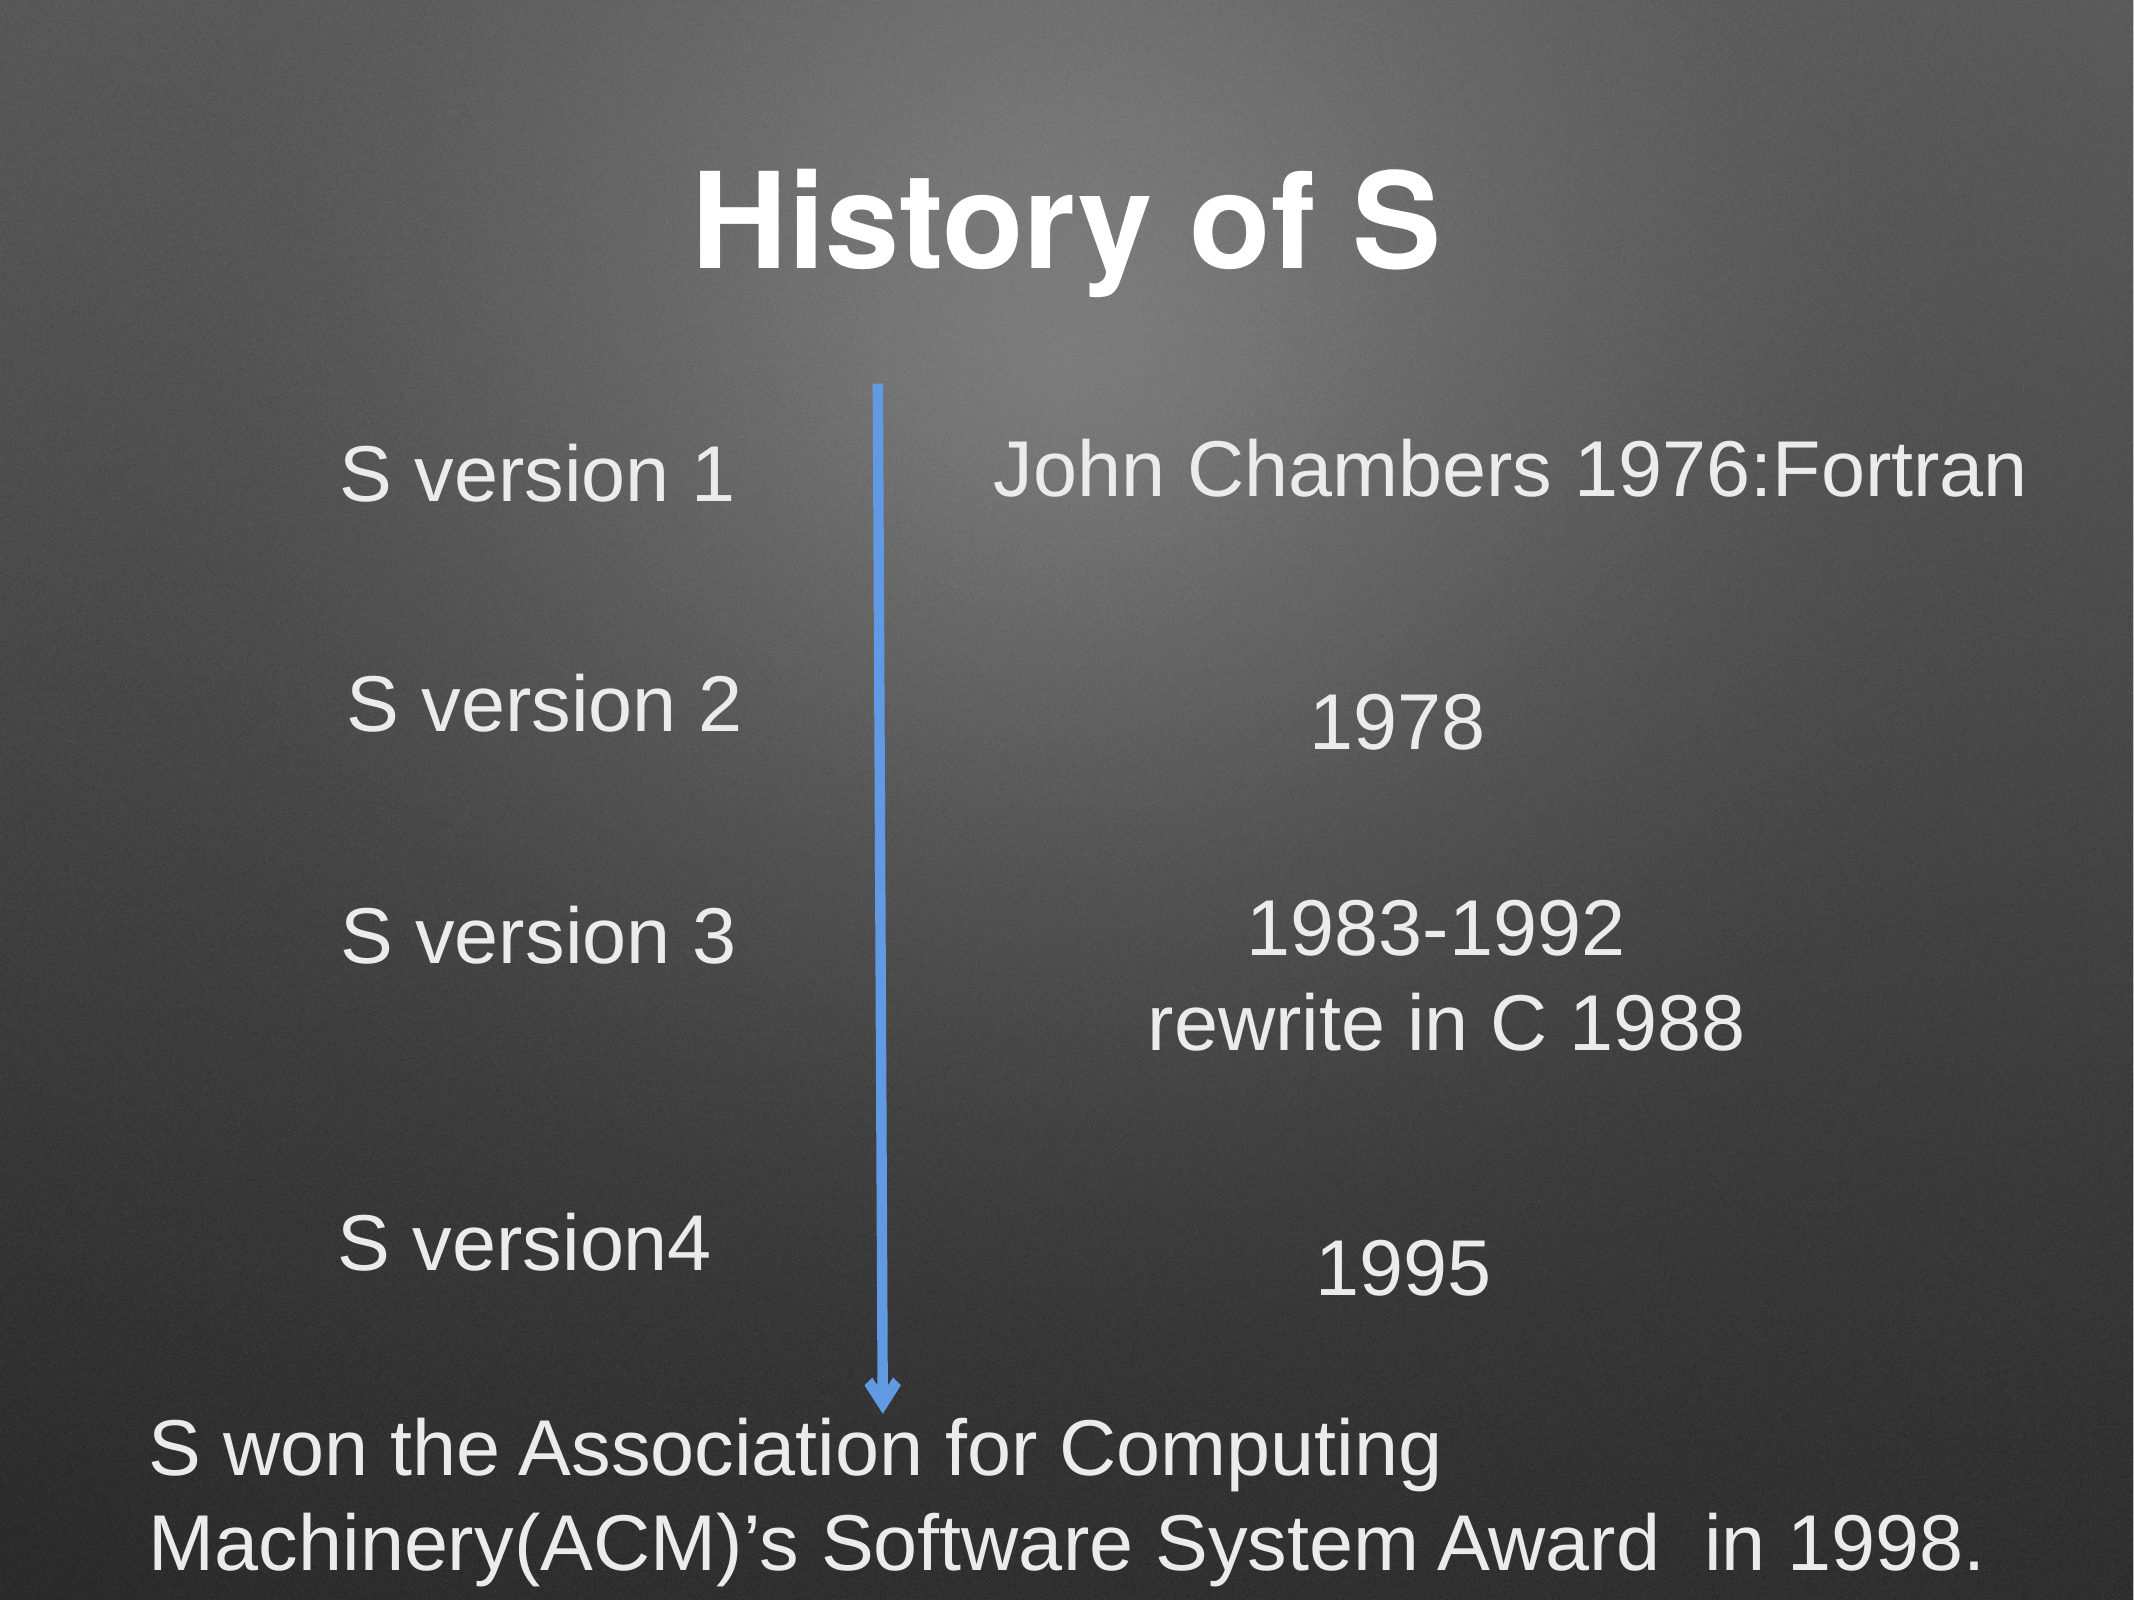

# History of S
John Chambers 1976:Fortran
S version 1
S version 2
1978
1983-1992
rewrite in C 1988
S version 3
S version4
1995
S won the Association for Computing Machinery(ACM)’s Software System Award  in 1998.